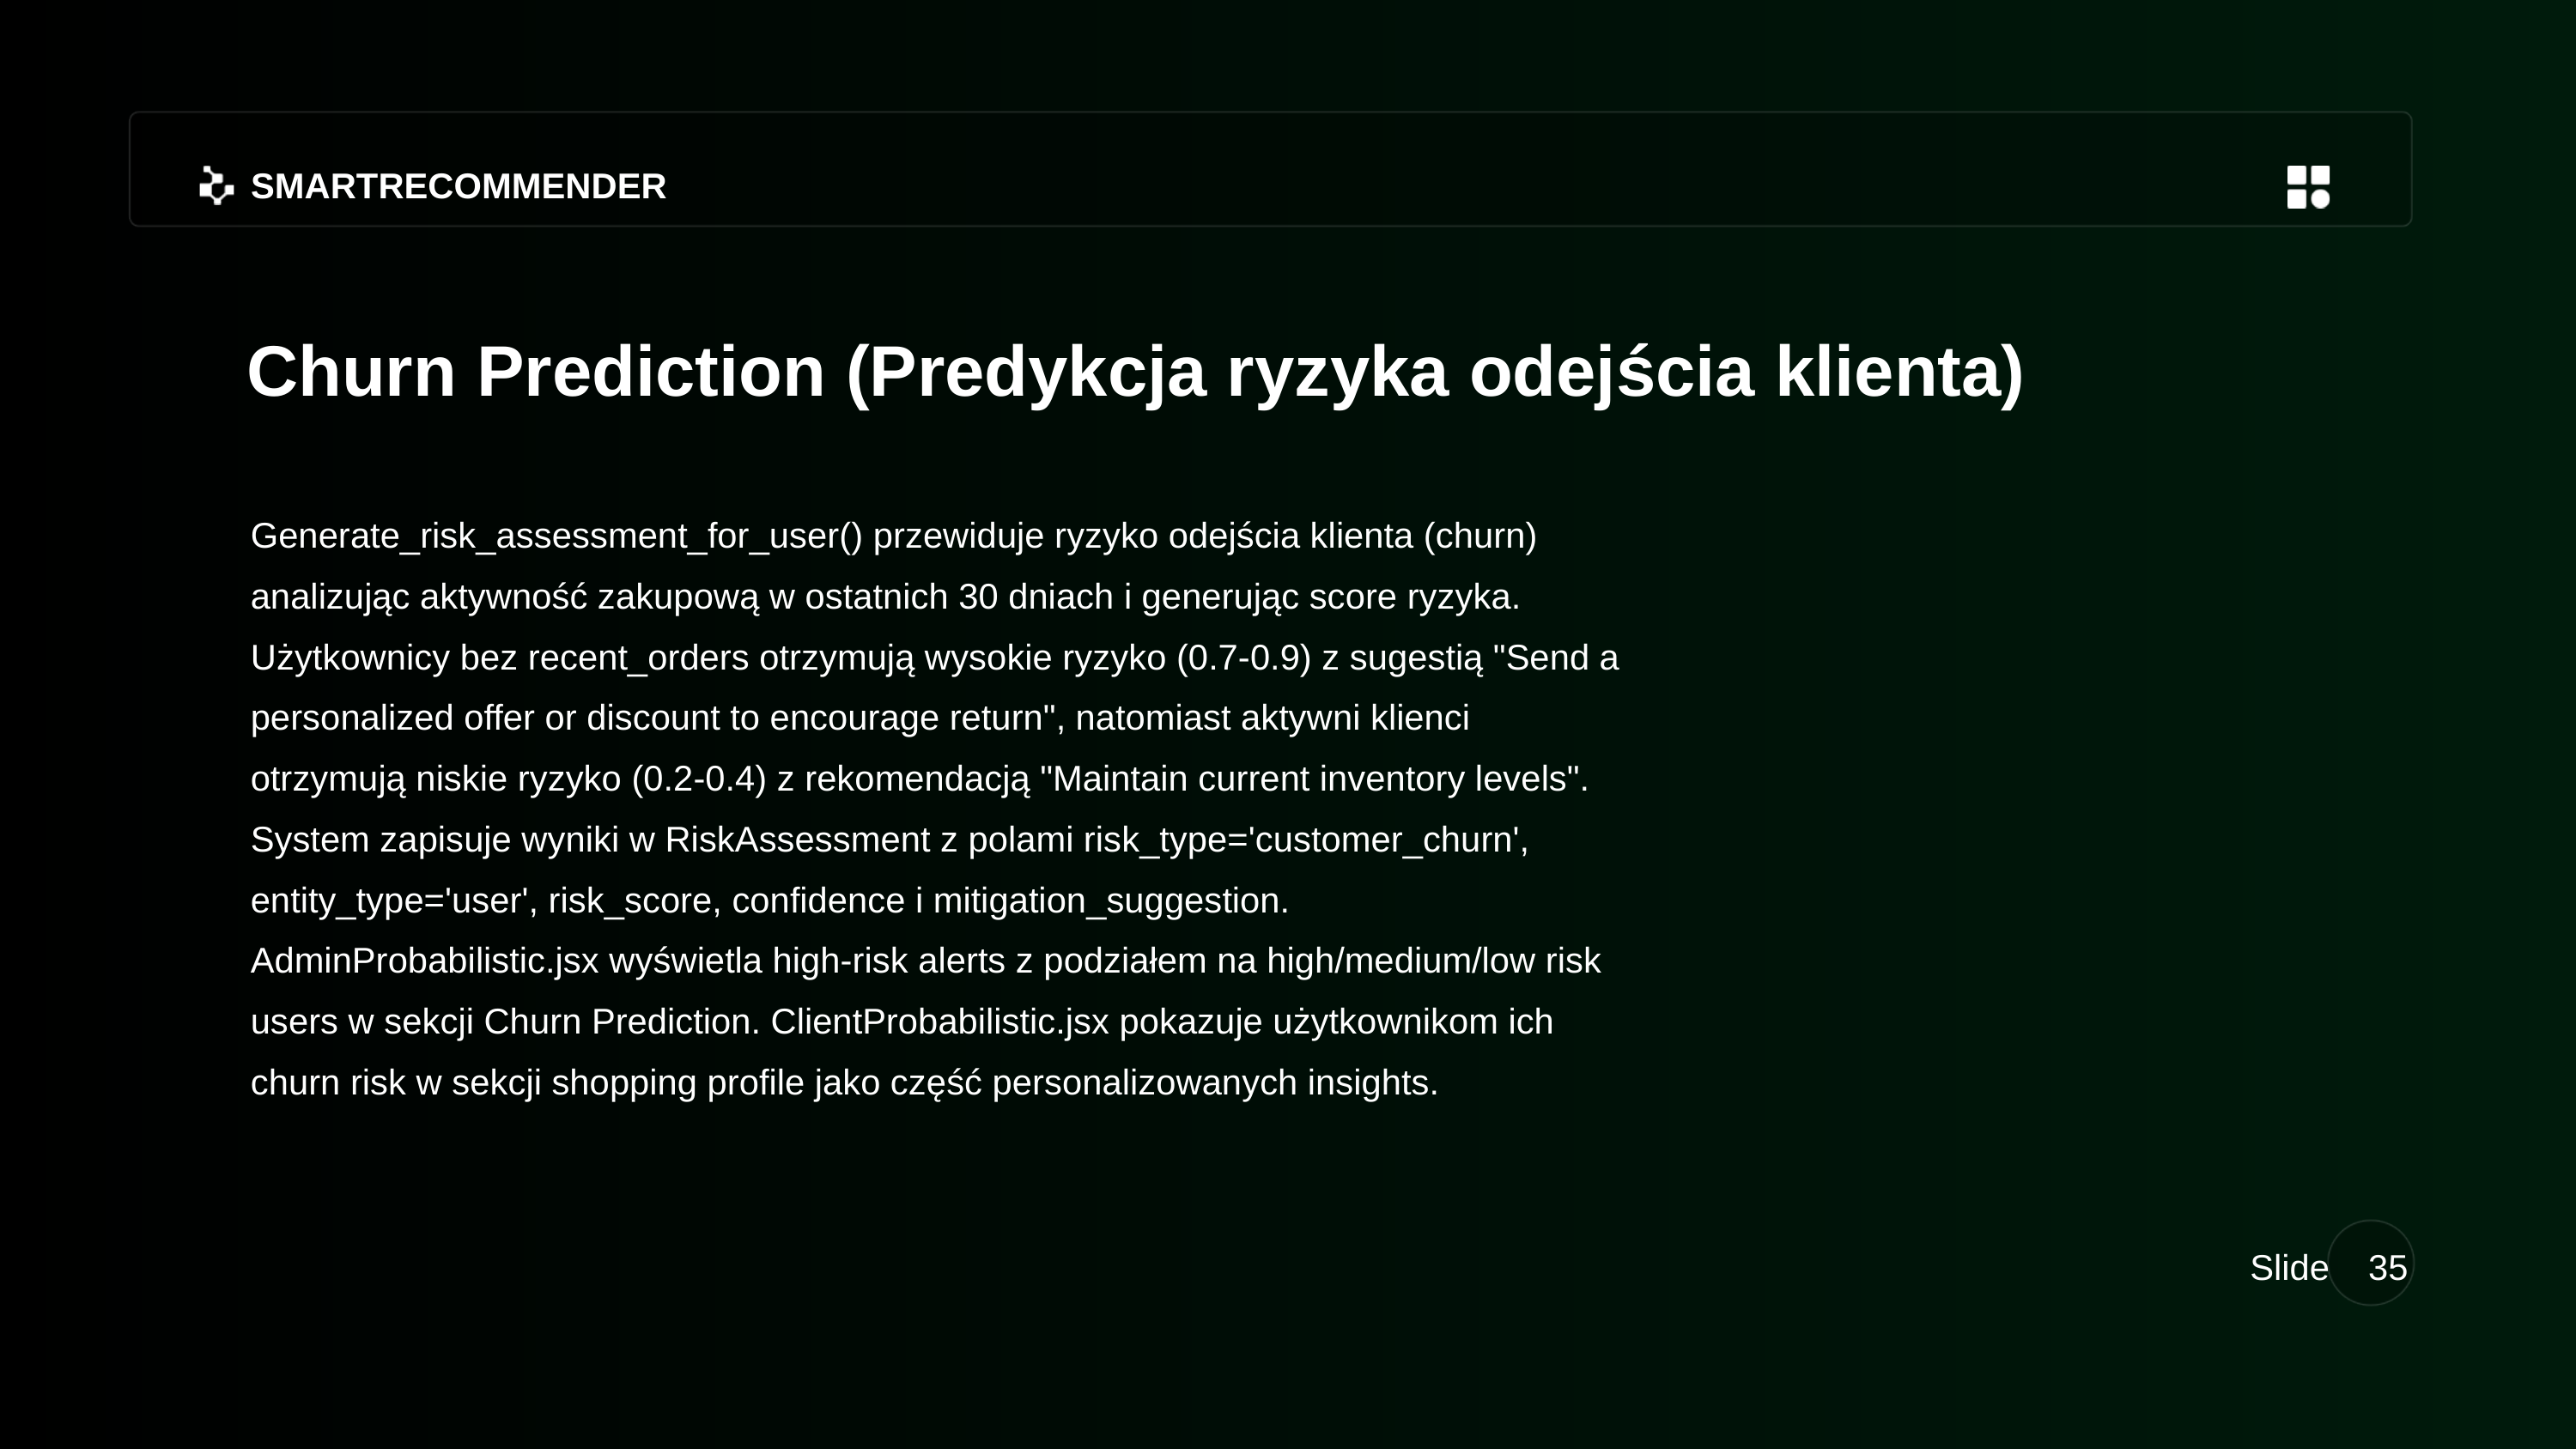

SMARTRECOMMENDER
Churn Prediction (Predykcja ryzyka odejścia klienta)
Generate_risk_assessment_for_user() przewiduje ryzyko odejścia klienta (churn) analizując aktywność zakupową w ostatnich 30 dniach i generując score ryzyka. Użytkownicy bez recent_orders otrzymują wysokie ryzyko (0.7-0.9) z sugestią "Send a personalized offer or discount to encourage return", natomiast aktywni klienci otrzymują niskie ryzyko (0.2-0.4) z rekomendacją "Maintain current inventory levels". System zapisuje wyniki w RiskAssessment z polami risk_type='customer_churn', entity_type='user', risk_score, confidence i mitigation_suggestion. AdminProbabilistic.jsx wyświetla high-risk alerts z podziałem na high/medium/low risk users w sekcji Churn Prediction. ClientProbabilistic.jsx pokazuje użytkownikom ich churn risk w sekcji shopping profile jako część personalizowanych insights.

Slide
35